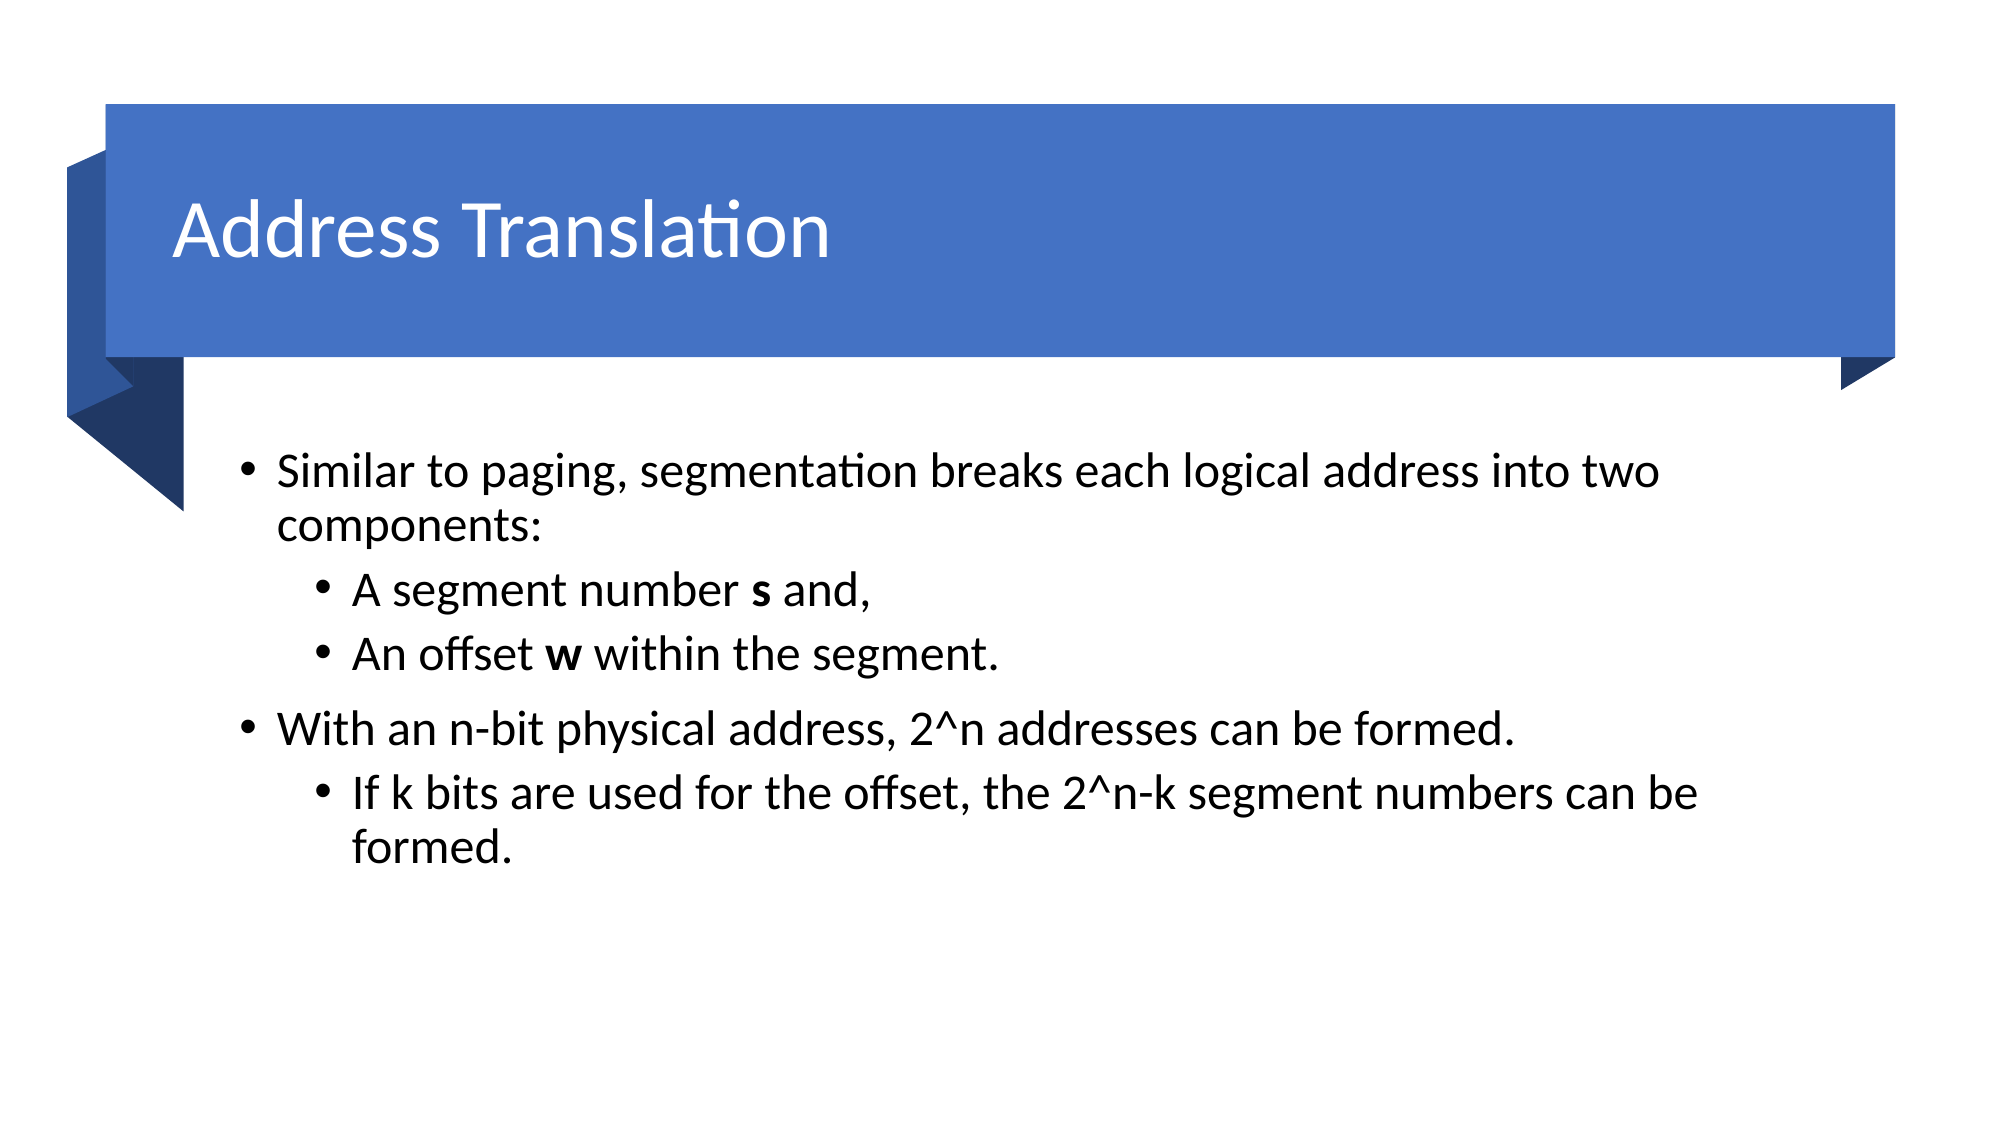

# Address Translation

Similar to paging, segmentation breaks each logical address into two components:
A segment number s and,
An offset w within the segment.
With an n-bit physical address, 2^n addresses can be formed.
If k bits are used for the offset, the 2^n-k segment numbers can be formed.